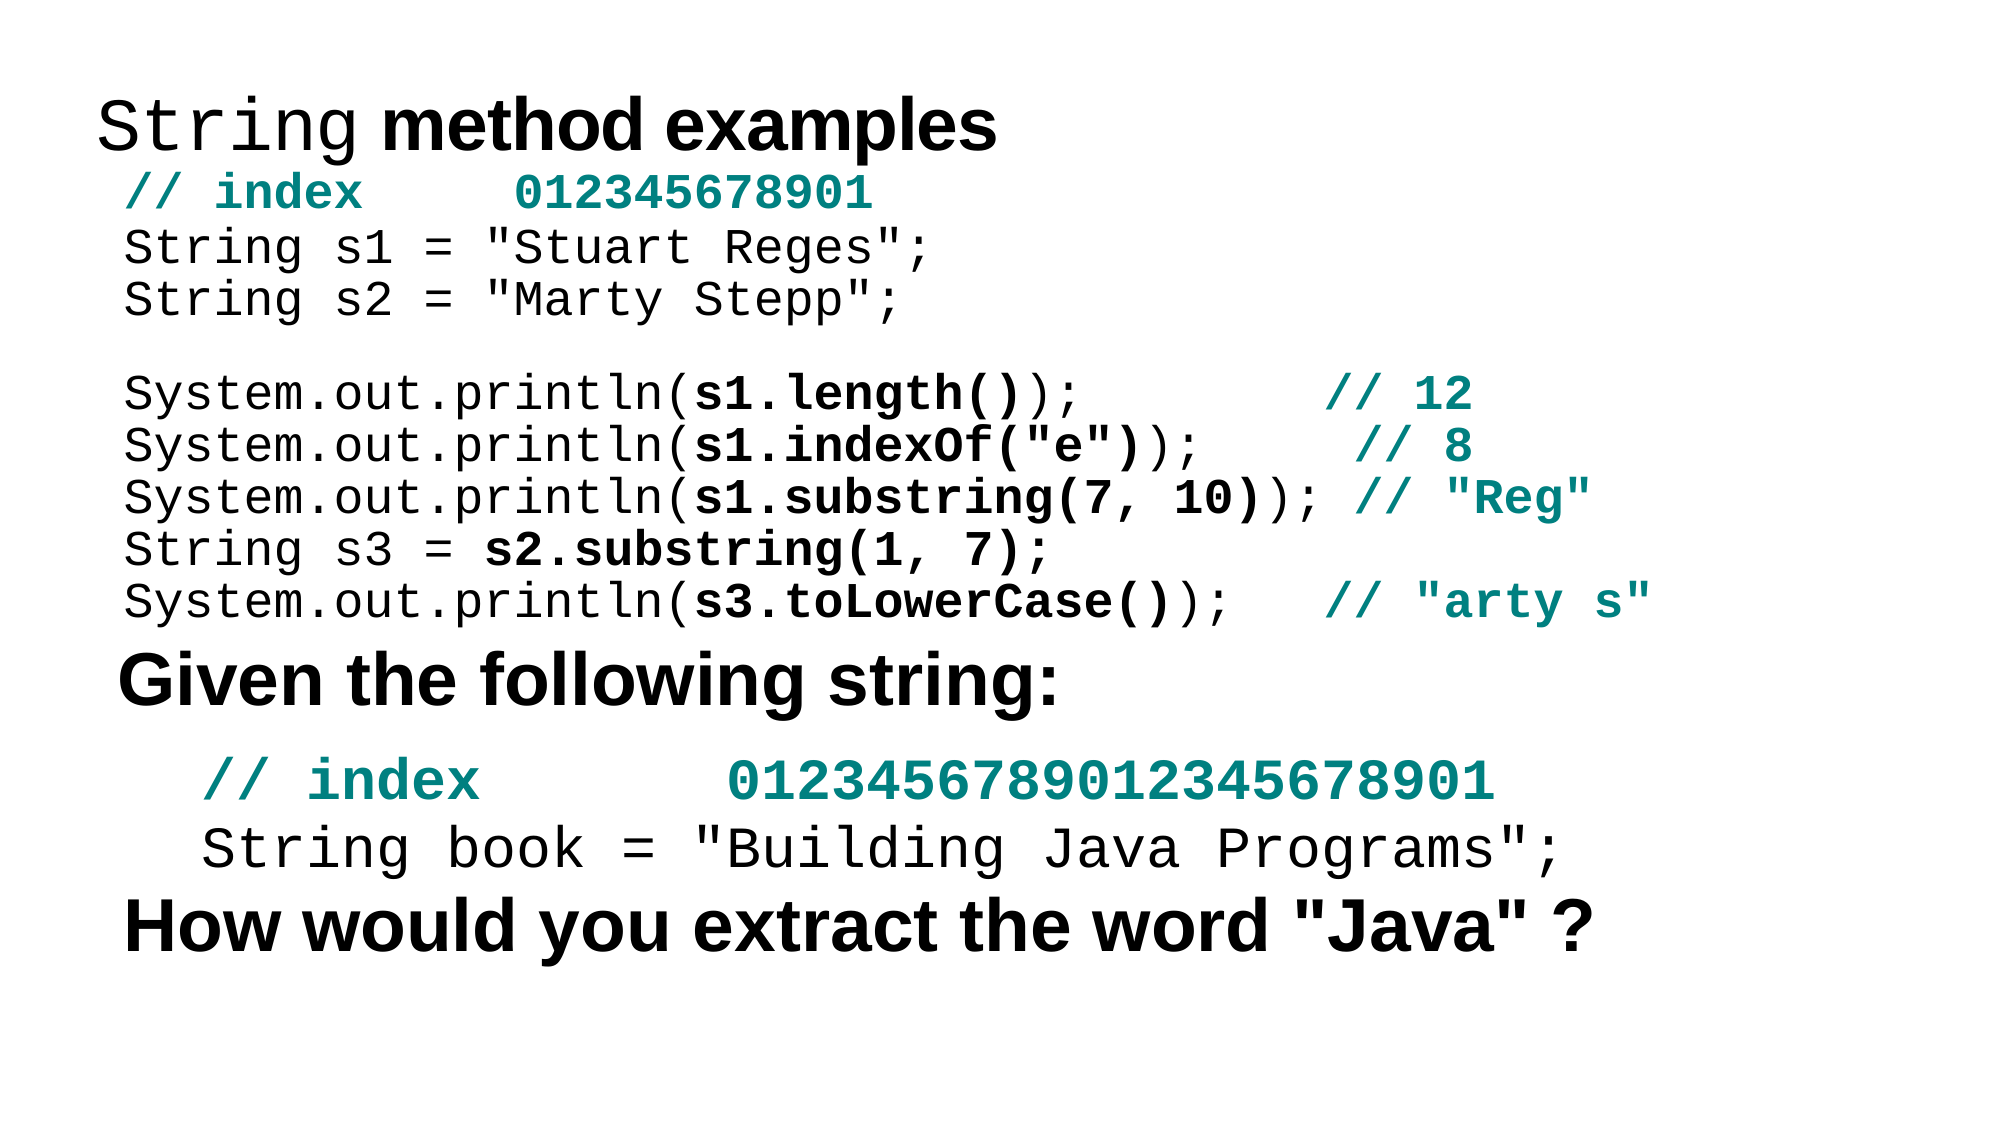

# String method examples
// index     012345678901
String s1 = "Stuart Reges";
String s2 = "Marty Stepp";
System.out.println(s1.length());        // 12
System.out.println(s1.indexOf("e"));     // 8
System.out.println(s1.substring(7, 10)); // "Reg"
String s3 = s2.substring(1, 7);
System.out.println(s3.toLowerCase());   // "arty s"
 Given the following string:

	// index       0123456789012345678901
	String book = "Building Java Programs";
How would you extract the word "Java" ?